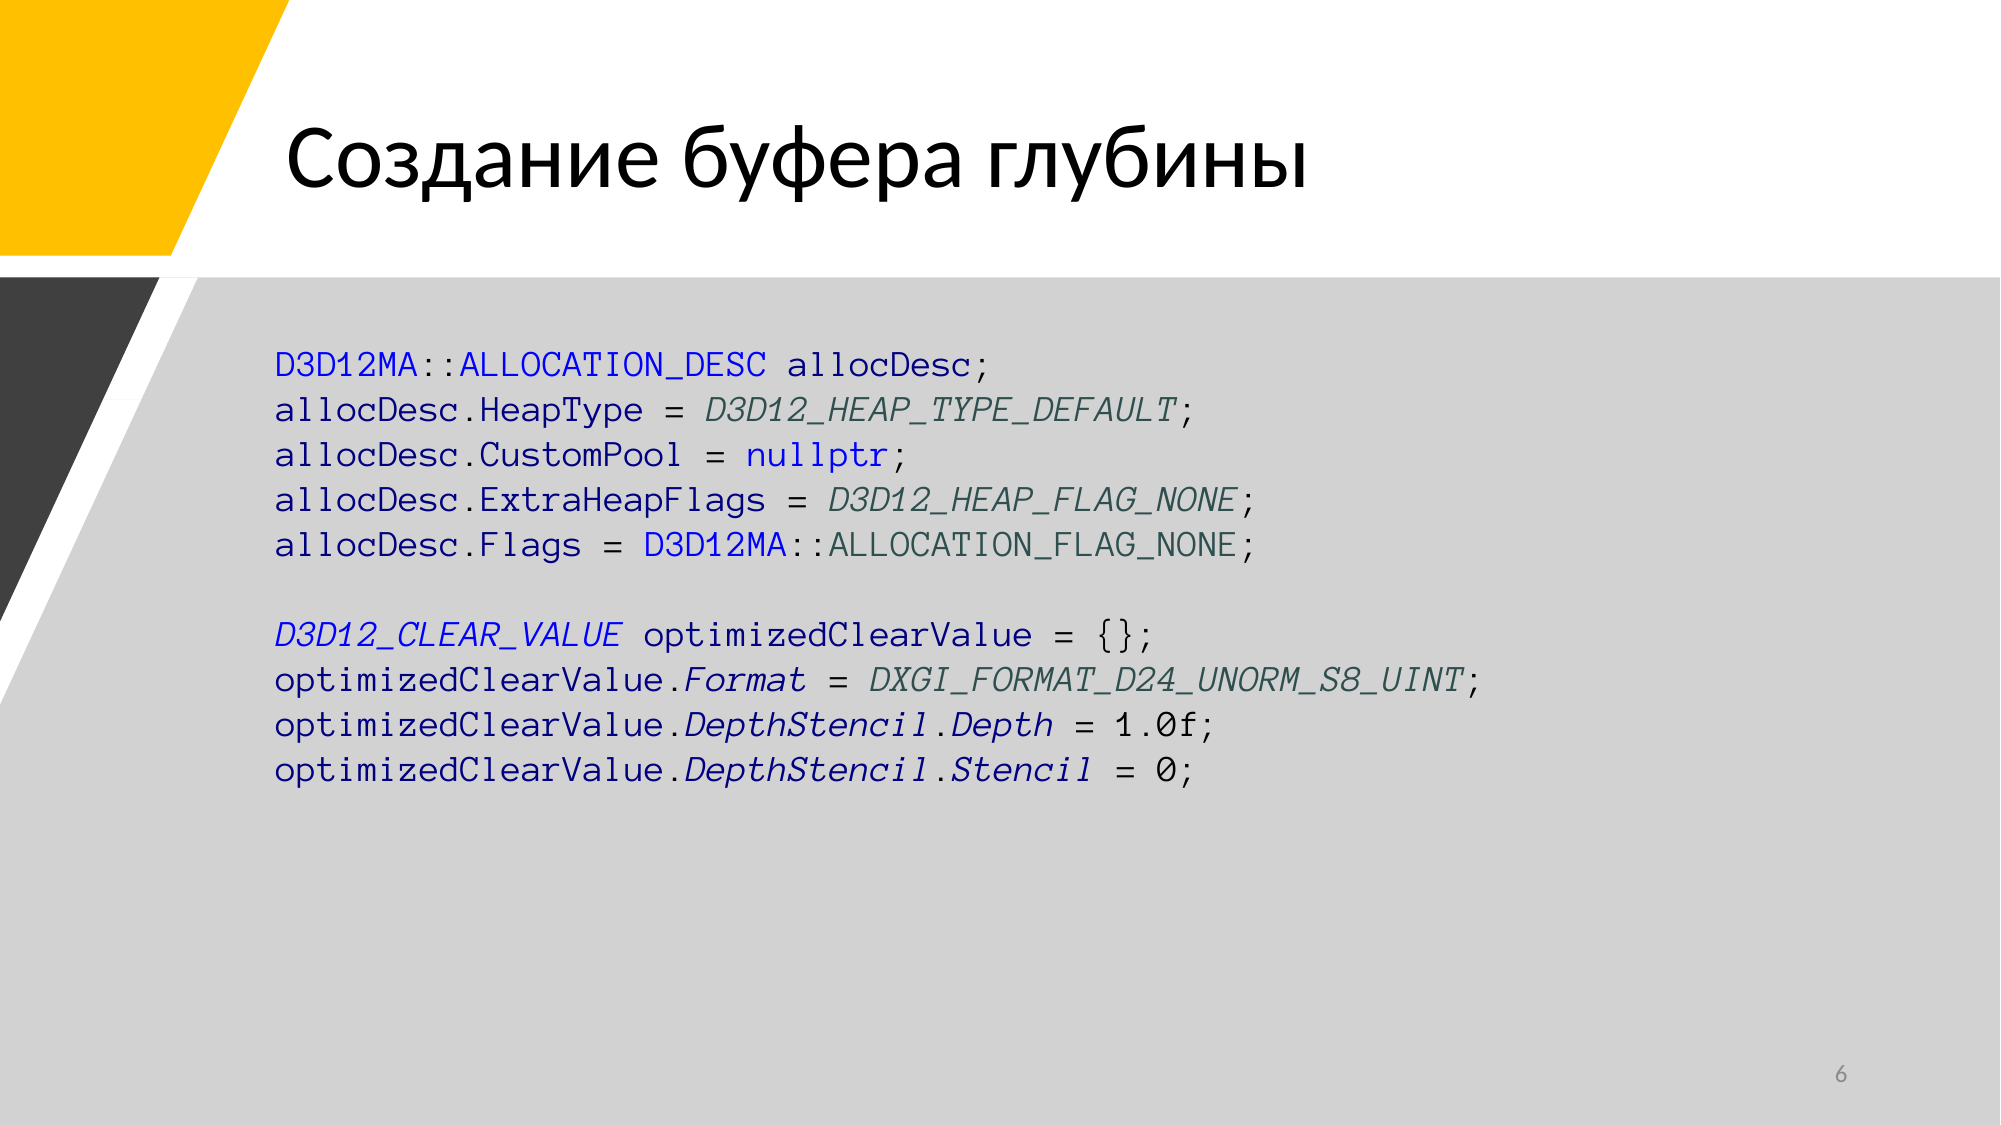

# Создание буфера глубины

D3D12MA::ALLOCATION_DESC allocDesc;
allocDesc.HeapType = D3D12_HEAP_TYPE_DEFAULT;
allocDesc.CustomPool = nullptr;
allocDesc.ExtraHeapFlags = D3D12_HEAP_FLAG_NONE;
allocDesc.Flags = D3D12MA::ALLOCATION_FLAG_NONE;

D3D12_CLEAR_VALUE optimizedClearValue = {};
optimizedClearValue.Format = DXGI_FORMAT_D24_UNORM_S8_UINT;
optimizedClearValue.DepthStencil.Depth = 1.0f;
optimizedClearValue.DepthStencil.Stencil = 0;
6